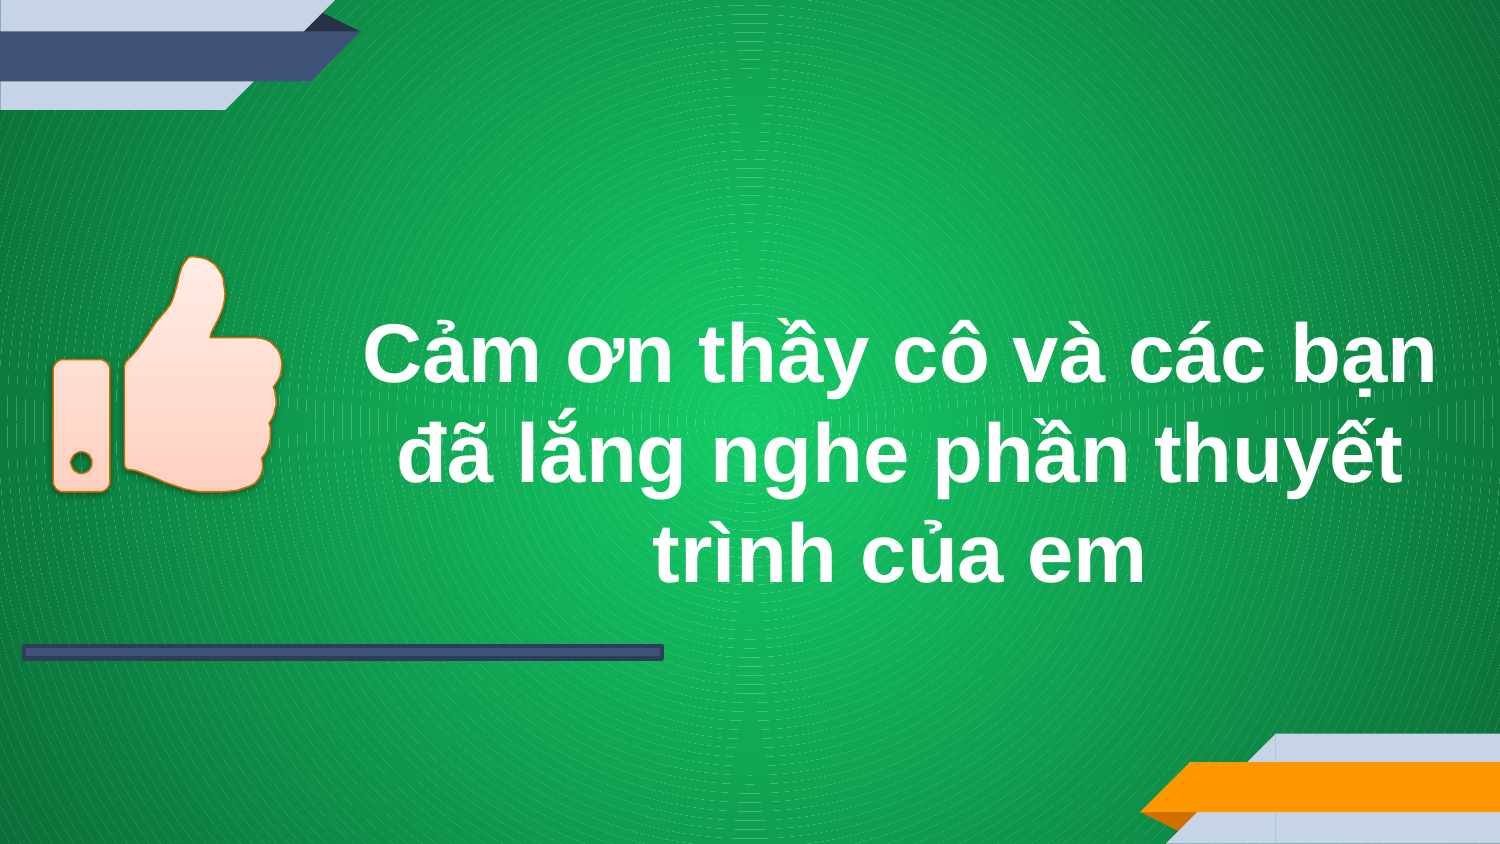

Cảm ơn thầy cô và các bạn đã lắng nghe phần thuyết trình của em